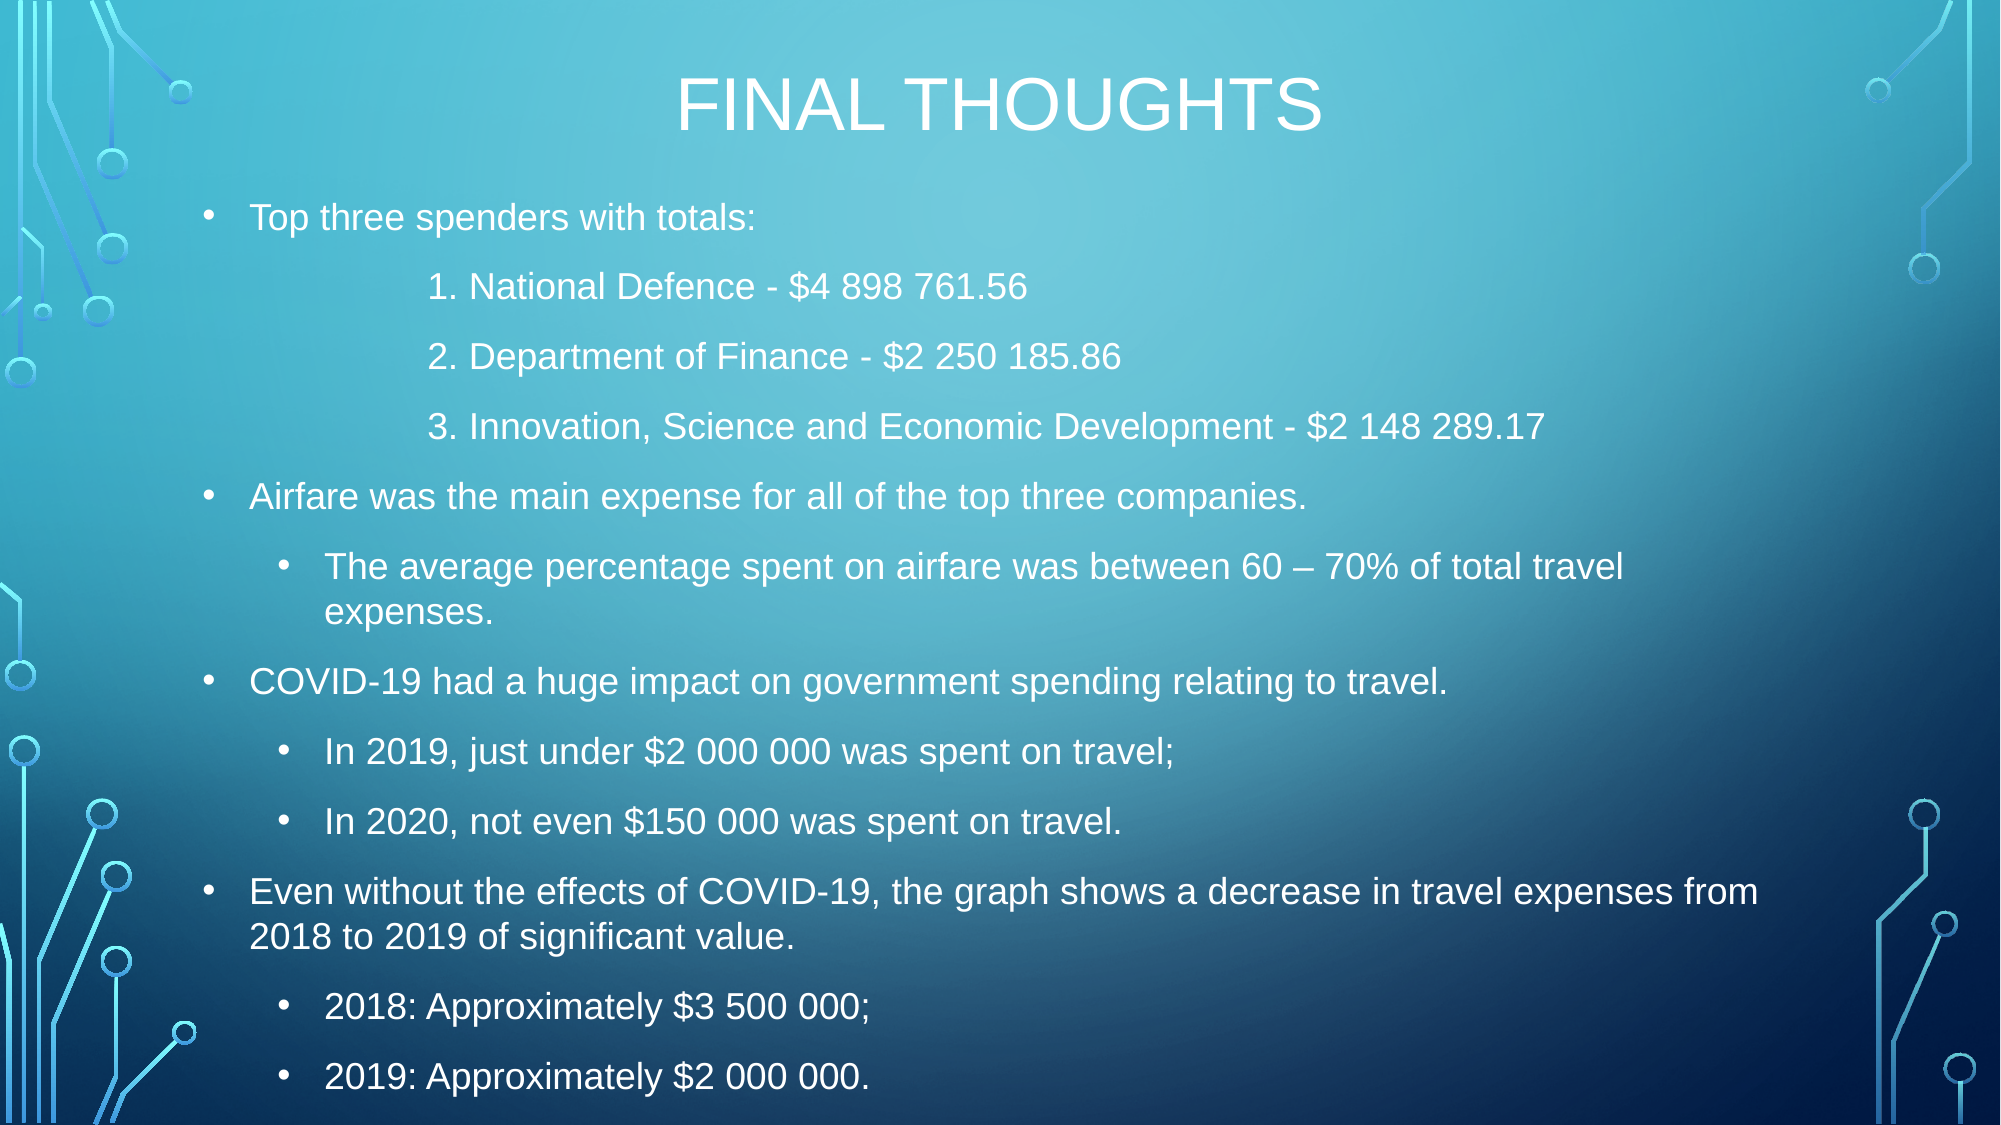

# Final thoughts
Top three spenders with totals:
	1. National Defence - $4 898 761.56
	2. Department of Finance - $2 250 185.86
	3. Innovation, Science and Economic Development - $2 148 289.17
Airfare was the main expense for all of the top three companies.
The average percentage spent on airfare was between 60 – 70% of total travel expenses.
COVID-19 had a huge impact on government spending relating to travel.
In 2019, just under $2 000 000 was spent on travel;
In 2020, not even $150 000 was spent on travel.
Even without the effects of COVID-19, the graph shows a decrease in travel expenses from 2018 to 2019 of significant value.
2018: Approximately $3 500 000;
2019: Approximately $2 000 000.